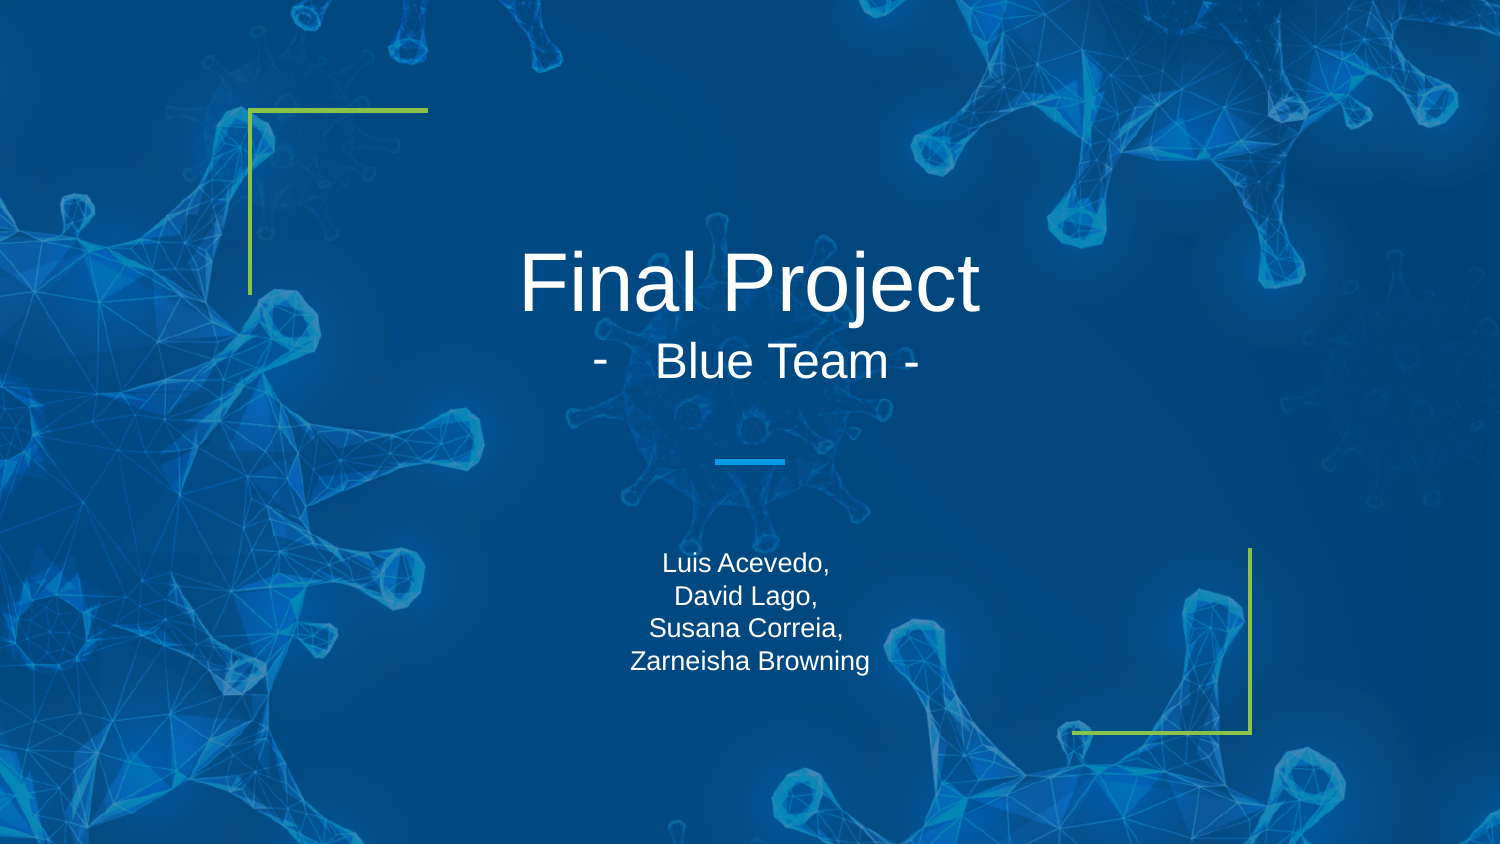

# Final Project
Blue Team -

Luis Acevedo,
David Lago,
Susana Correia,
Zarneisha Browning